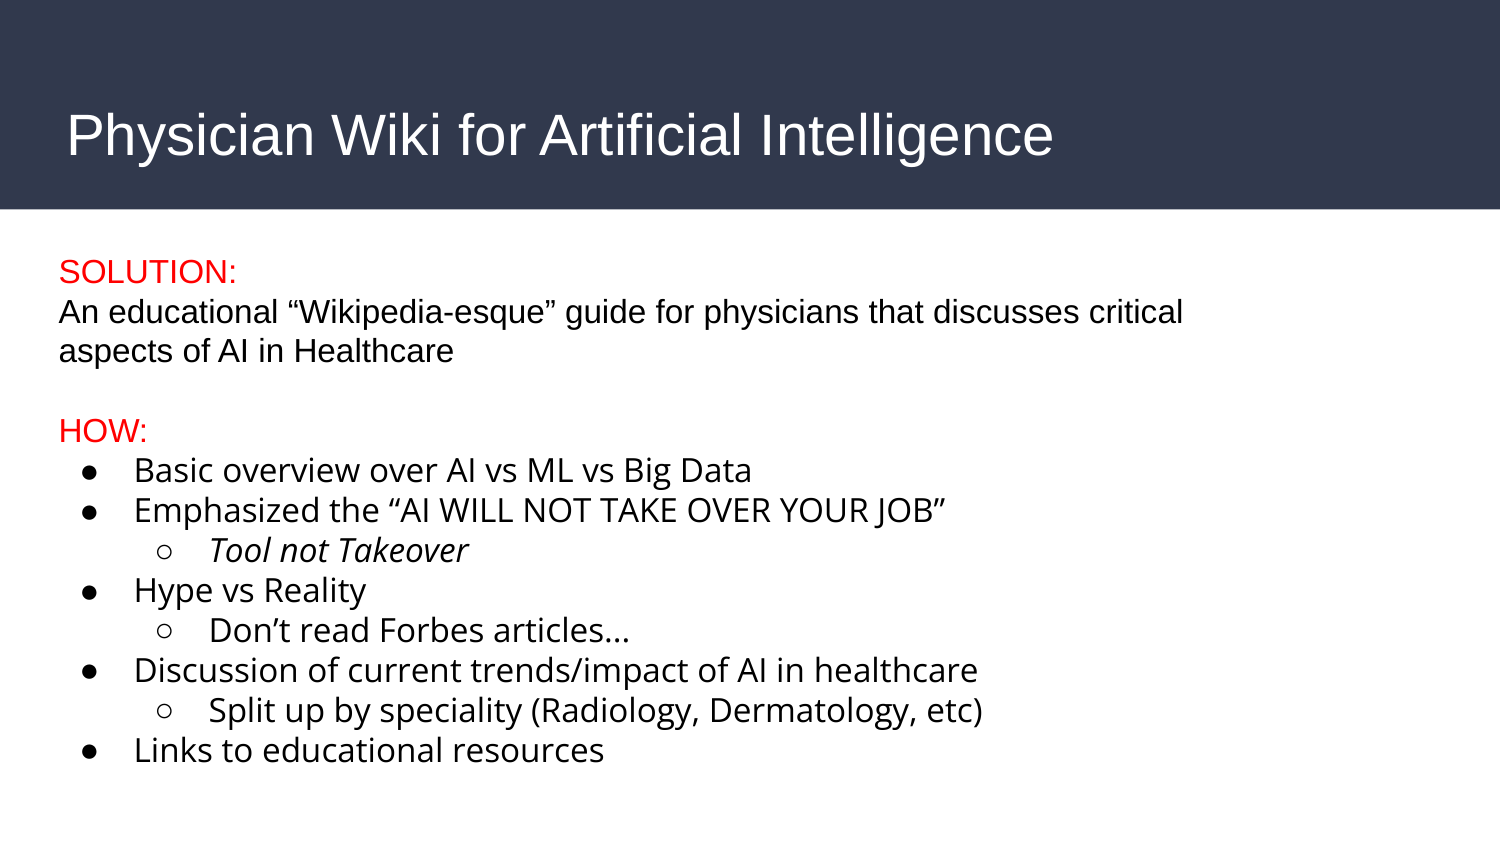

# Physician Wiki for Artificial Intelligence
SOLUTION:
An educational “Wikipedia-esque” guide for physicians that discusses critical aspects of AI in Healthcare

HOW:
Basic overview over AI vs ML vs Big Data
Emphasized the “AI WILL NOT TAKE OVER YOUR JOB”
Tool not Takeover
Hype vs Reality
Don’t read Forbes articles...
Discussion of current trends/impact of AI in healthcare
Split up by speciality (Radiology, Dermatology, etc)
Links to educational resources